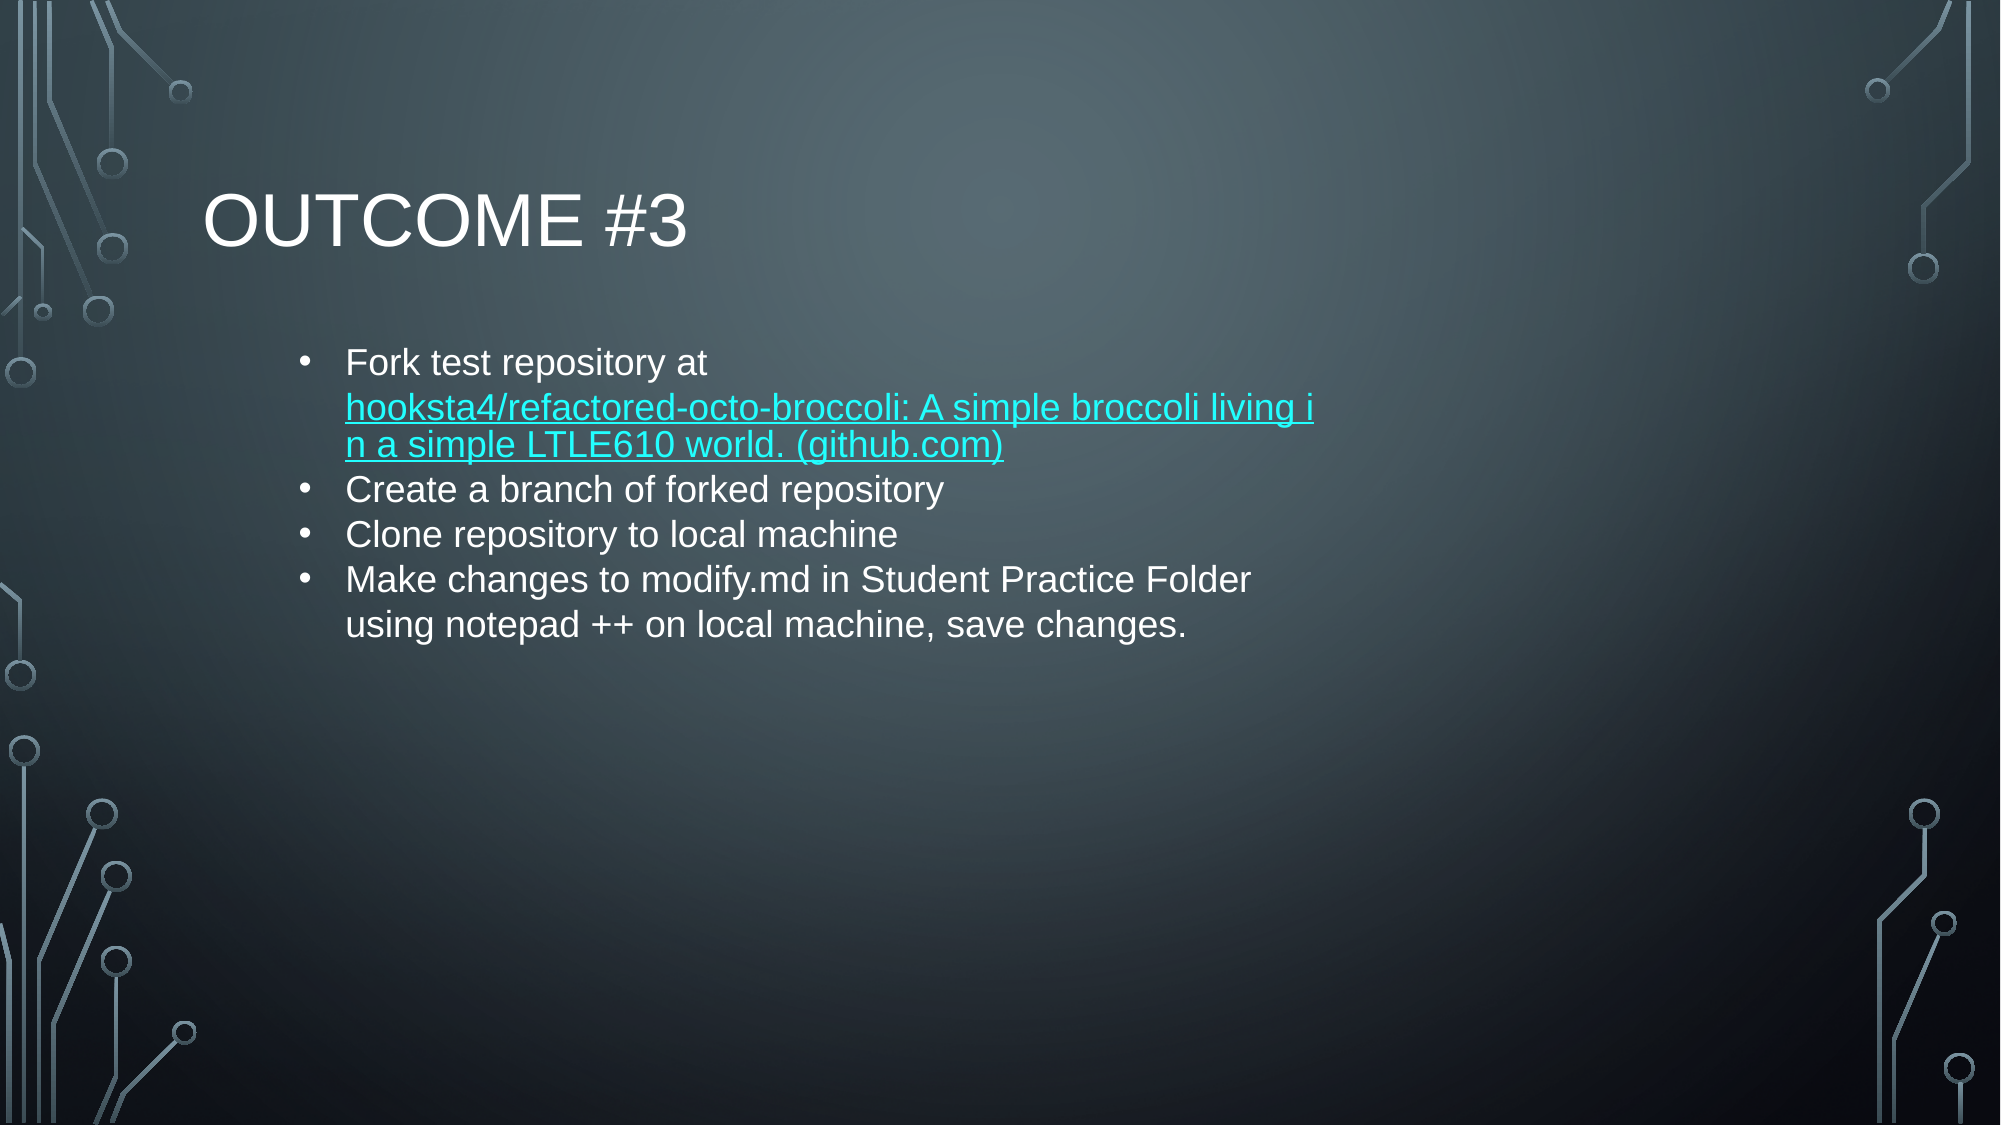

# Outcome #3
Fork test repository at hooksta4/refactored-octo-broccoli: A simple broccoli living in a simple LTLE610 world. (github.com)
Create a branch of forked repository
Clone repository to local machine
Make changes to modify.md in Student Practice Folder using notepad ++ on local machine, save changes.